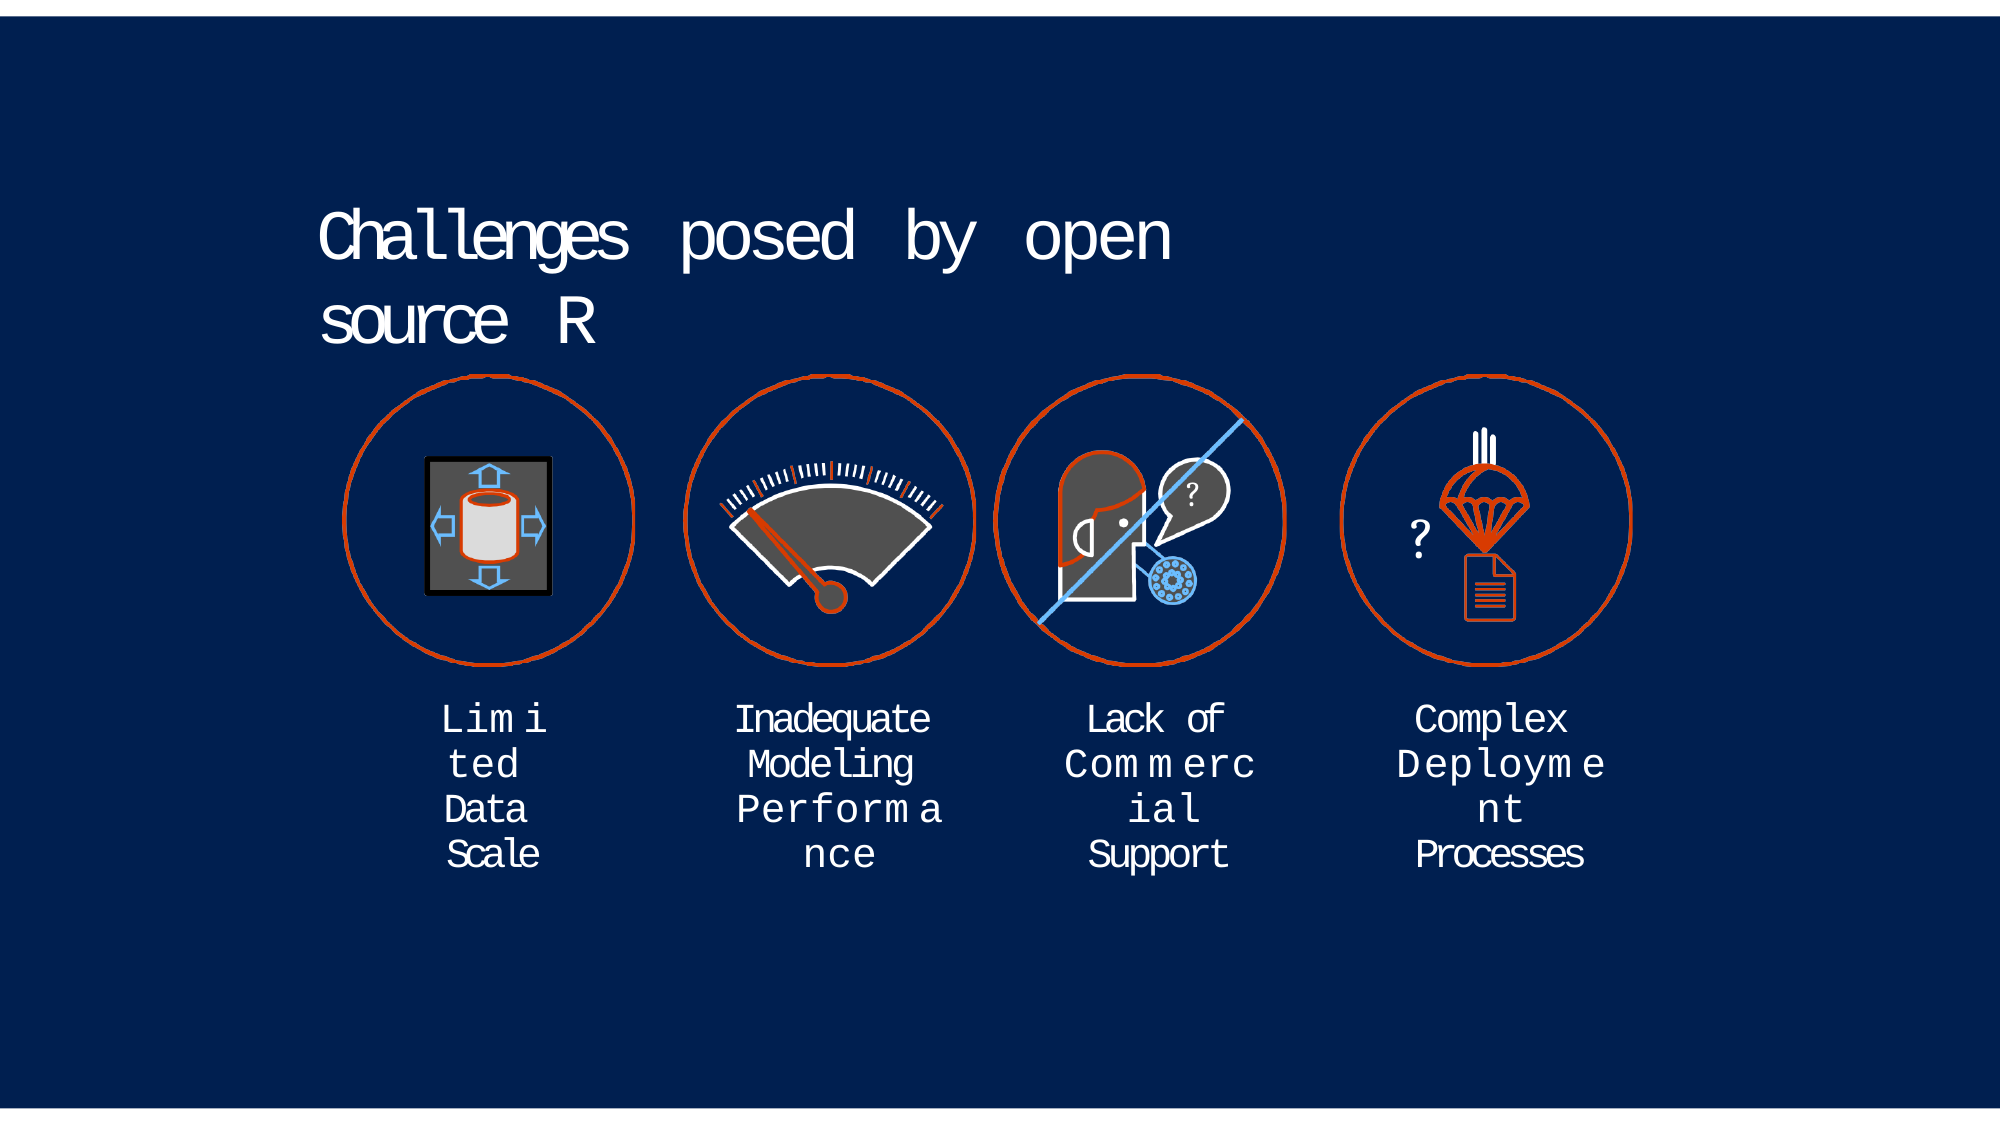

# Challenges posed by open source R

?
?
Limited  Data  Scale
Inadequate  Modeling  Performance
Lack of  Commercial  Support
Complex  Deployment  Processes